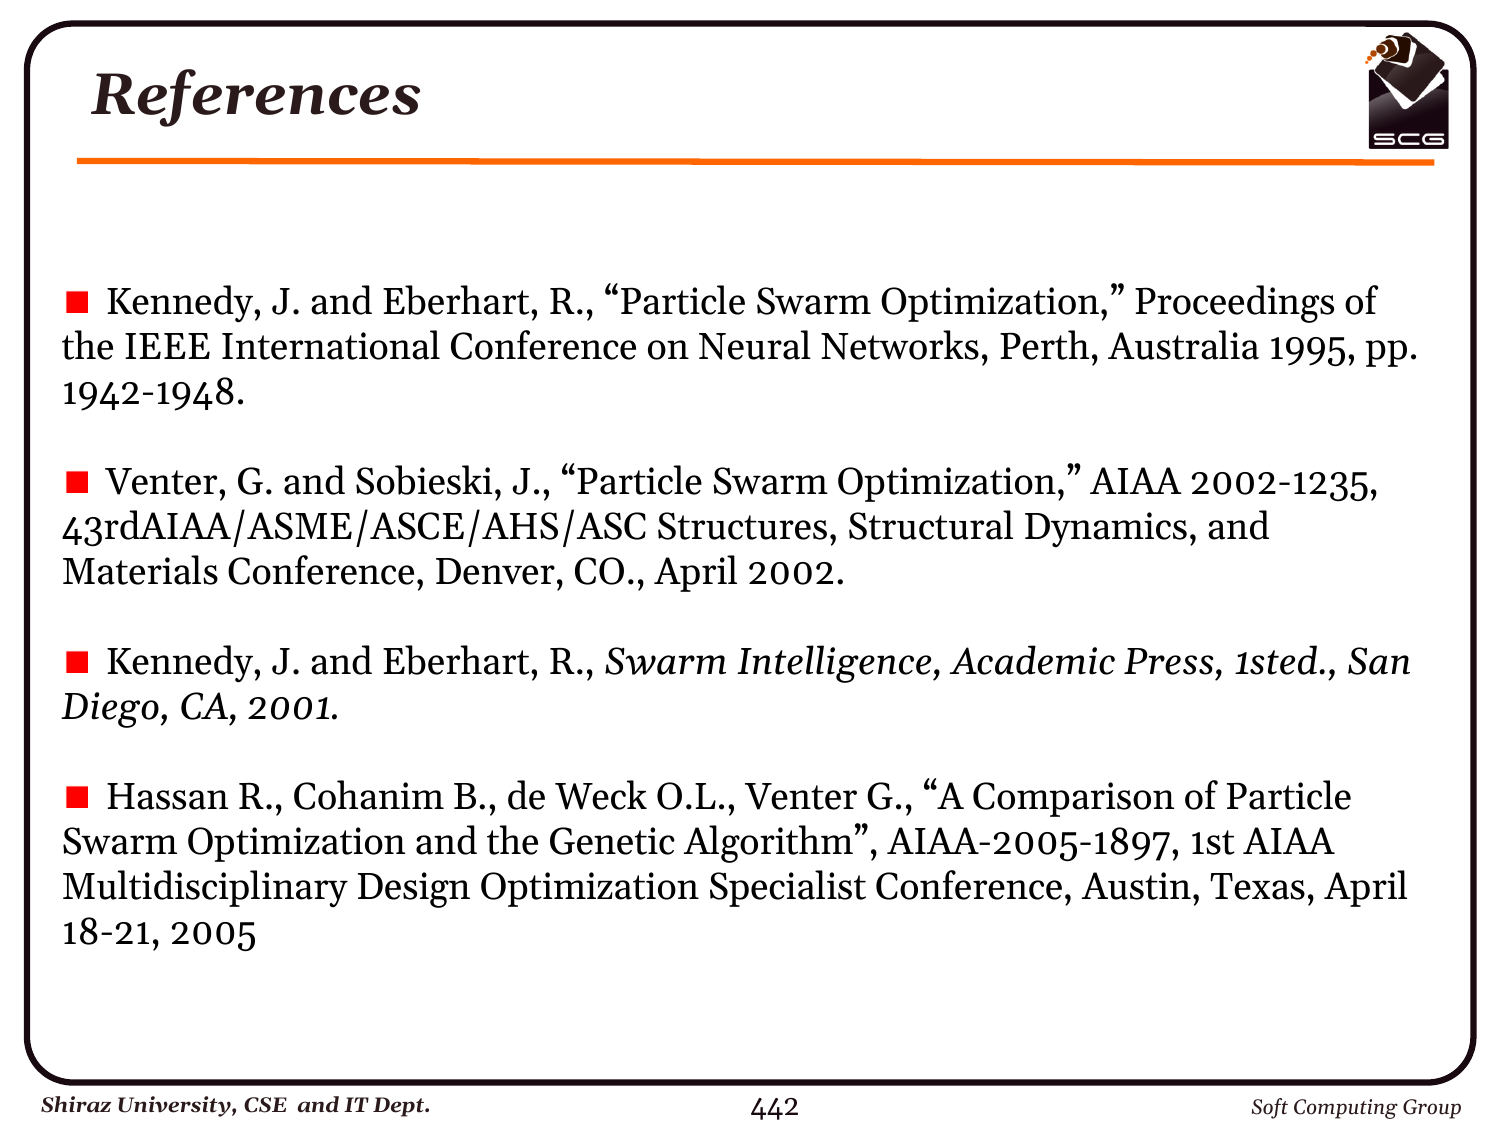

# References
  Kennedy, J. and Eberhart, R., “Particle Swarm Optimization,” Proceedings of the IEEE International Conference on Neural Networks, Perth, Australia 1995, pp. 1942-1948.

  Venter, G. and Sobieski, J., “Particle Swarm Optimization,” AIAA 2002-1235, 43rdAIAA/ASME/ASCE/AHS/ASC Structures, Structural Dynamics, and Materials Conference, Denver, CO., April 2002.

  Kennedy, J. and Eberhart, R., Swarm Intelligence, Academic Press, 1sted., San Diego, CA, 2001.

  Hassan R., Cohanim B., de Weck O.L., Venter G., “A Comparison of Particle Swarm Optimization and the Genetic Algorithm”, AIAA-2005-1897, 1st AIAA  Multidisciplinary Design Optimization Specialist Conference, Austin, Texas, April 18-21, 2005
442